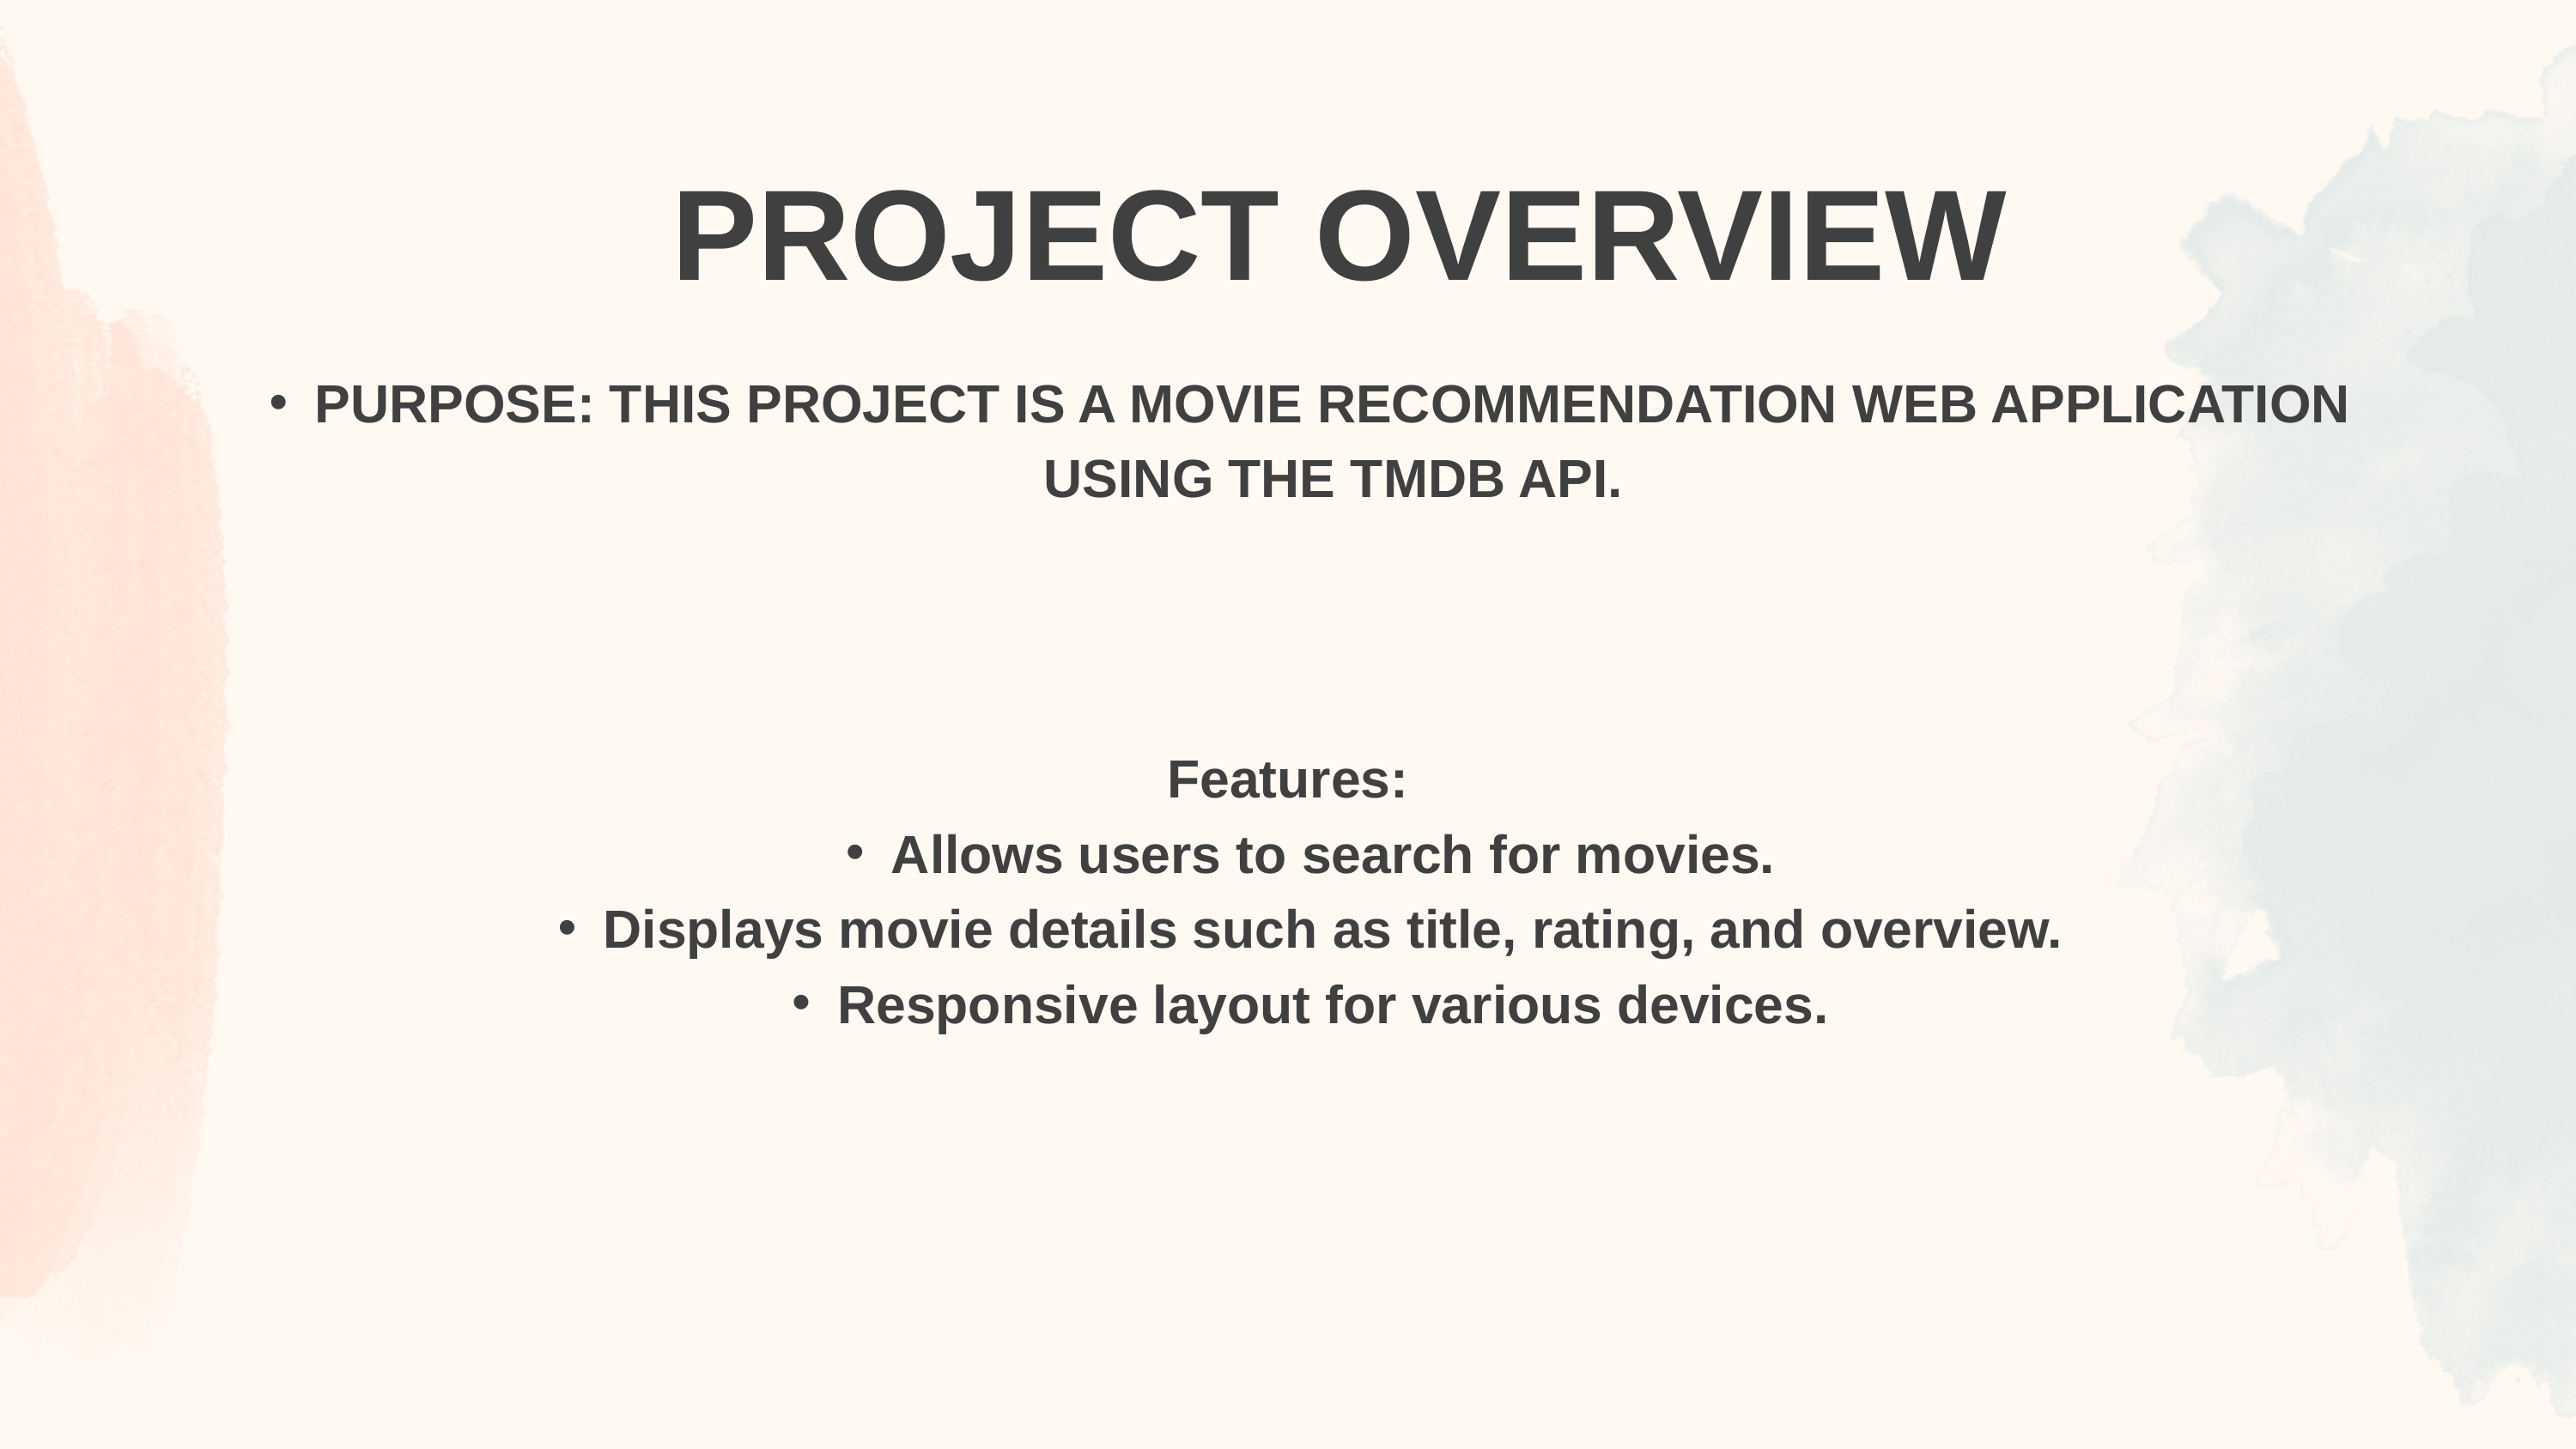

PROJECT OVERVIEW
PURPOSE: THIS PROJECT IS A MOVIE RECOMMENDATION WEB APPLICATION USING THE TMDB API.

Features:
Allows users to search for movies.
Displays movie details such as title, rating, and overview.
Responsive layout for various devices.